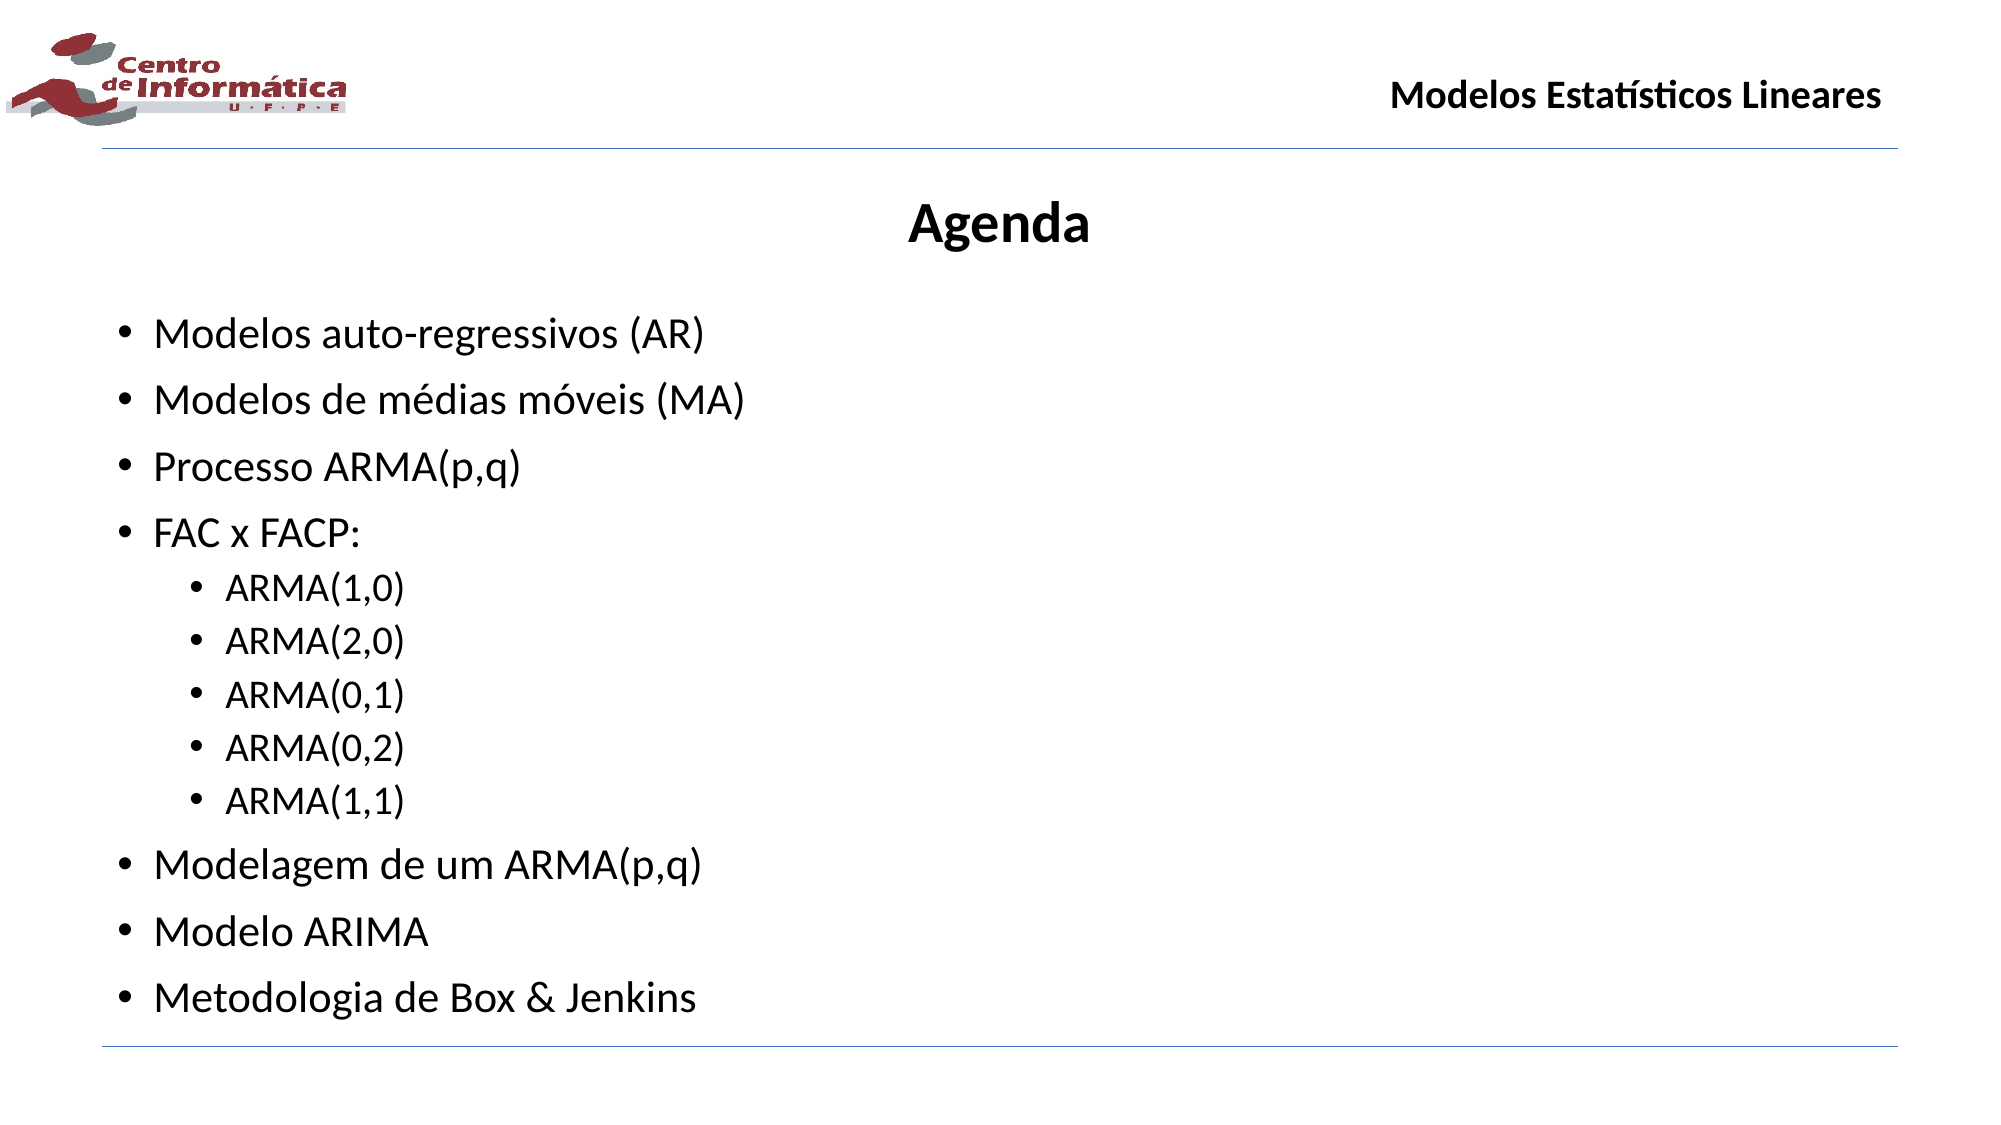

Modelos Estatísticos Lineares

Agenda
Modelos auto-regressivos (AR)
Modelos de médias móveis (MA)
Processo ARMA(p,q)
FAC x FACP:
ARMA(1,0)
ARMA(2,0)
ARMA(0,1)
ARMA(0,2)
ARMA(1,1)
Modelagem de um ARMA(p,q)
Modelo ARIMA
Metodologia de Box & Jenkins